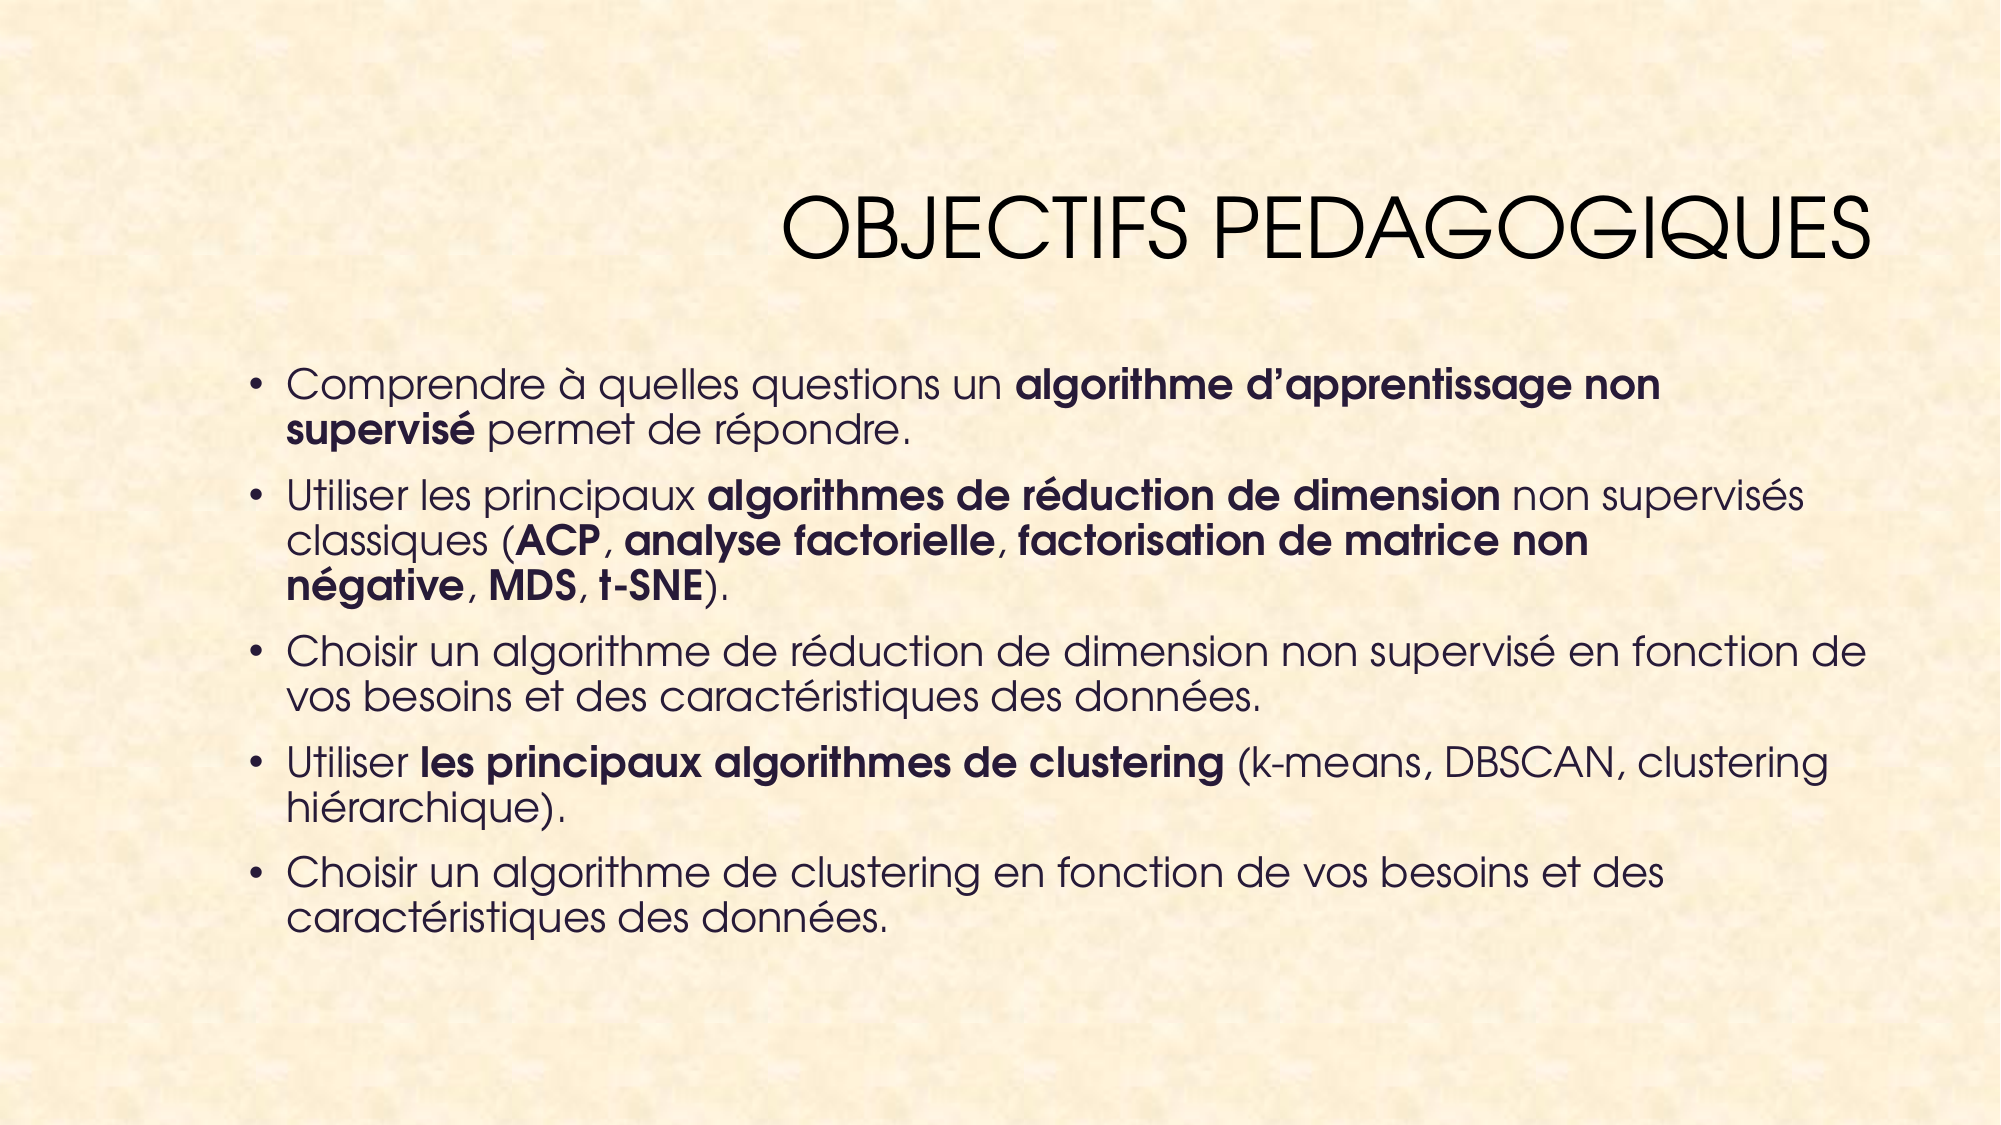

# OBJECTIFS PEDAGOGIQUES
Comprendre à quelles questions un algorithme d’apprentissage non supervisé permet de répondre.
Utiliser les principaux algorithmes de réduction de dimension non supervisés classiques (ACP, analyse factorielle, factorisation de matrice non négative, MDS, t-SNE).
Choisir un algorithme de réduction de dimension non supervisé en fonction de vos besoins et des caractéristiques des données.
Utiliser les principaux algorithmes de clustering (k-means, DBSCAN, clustering hiérarchique).
Choisir un algorithme de clustering en fonction de vos besoins et des caractéristiques des données.